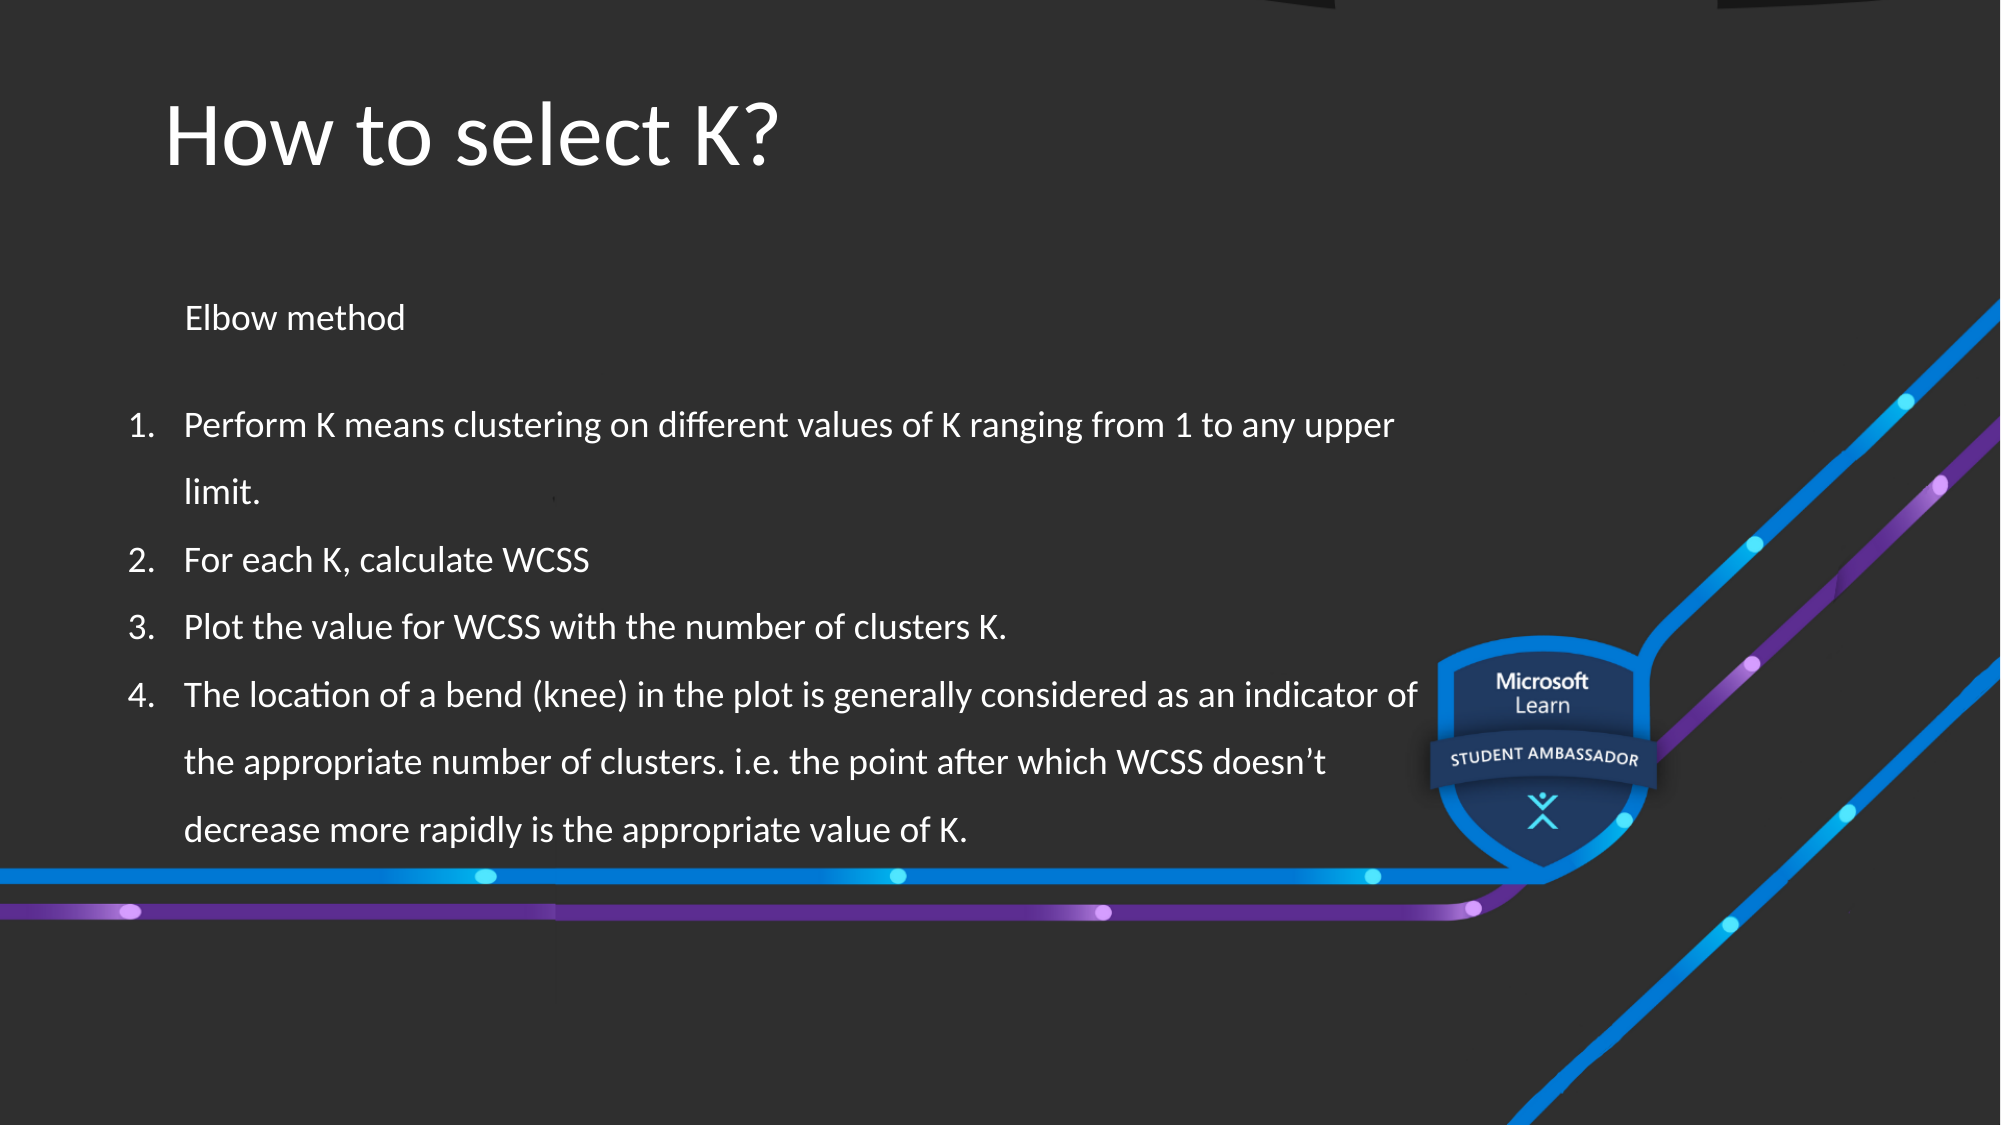

How to select K?
Elbow method
Perform K means clustering on different values of K ranging from 1 to any upper limit.
For each K, calculate WCSS
Plot the value for WCSS with the number of clusters K.
The location of a bend (knee) in the plot is generally considered as an indicator of the appropriate number of clusters. i.e. the point after which WCSS doesn’t decrease more rapidly is the appropriate value of K.